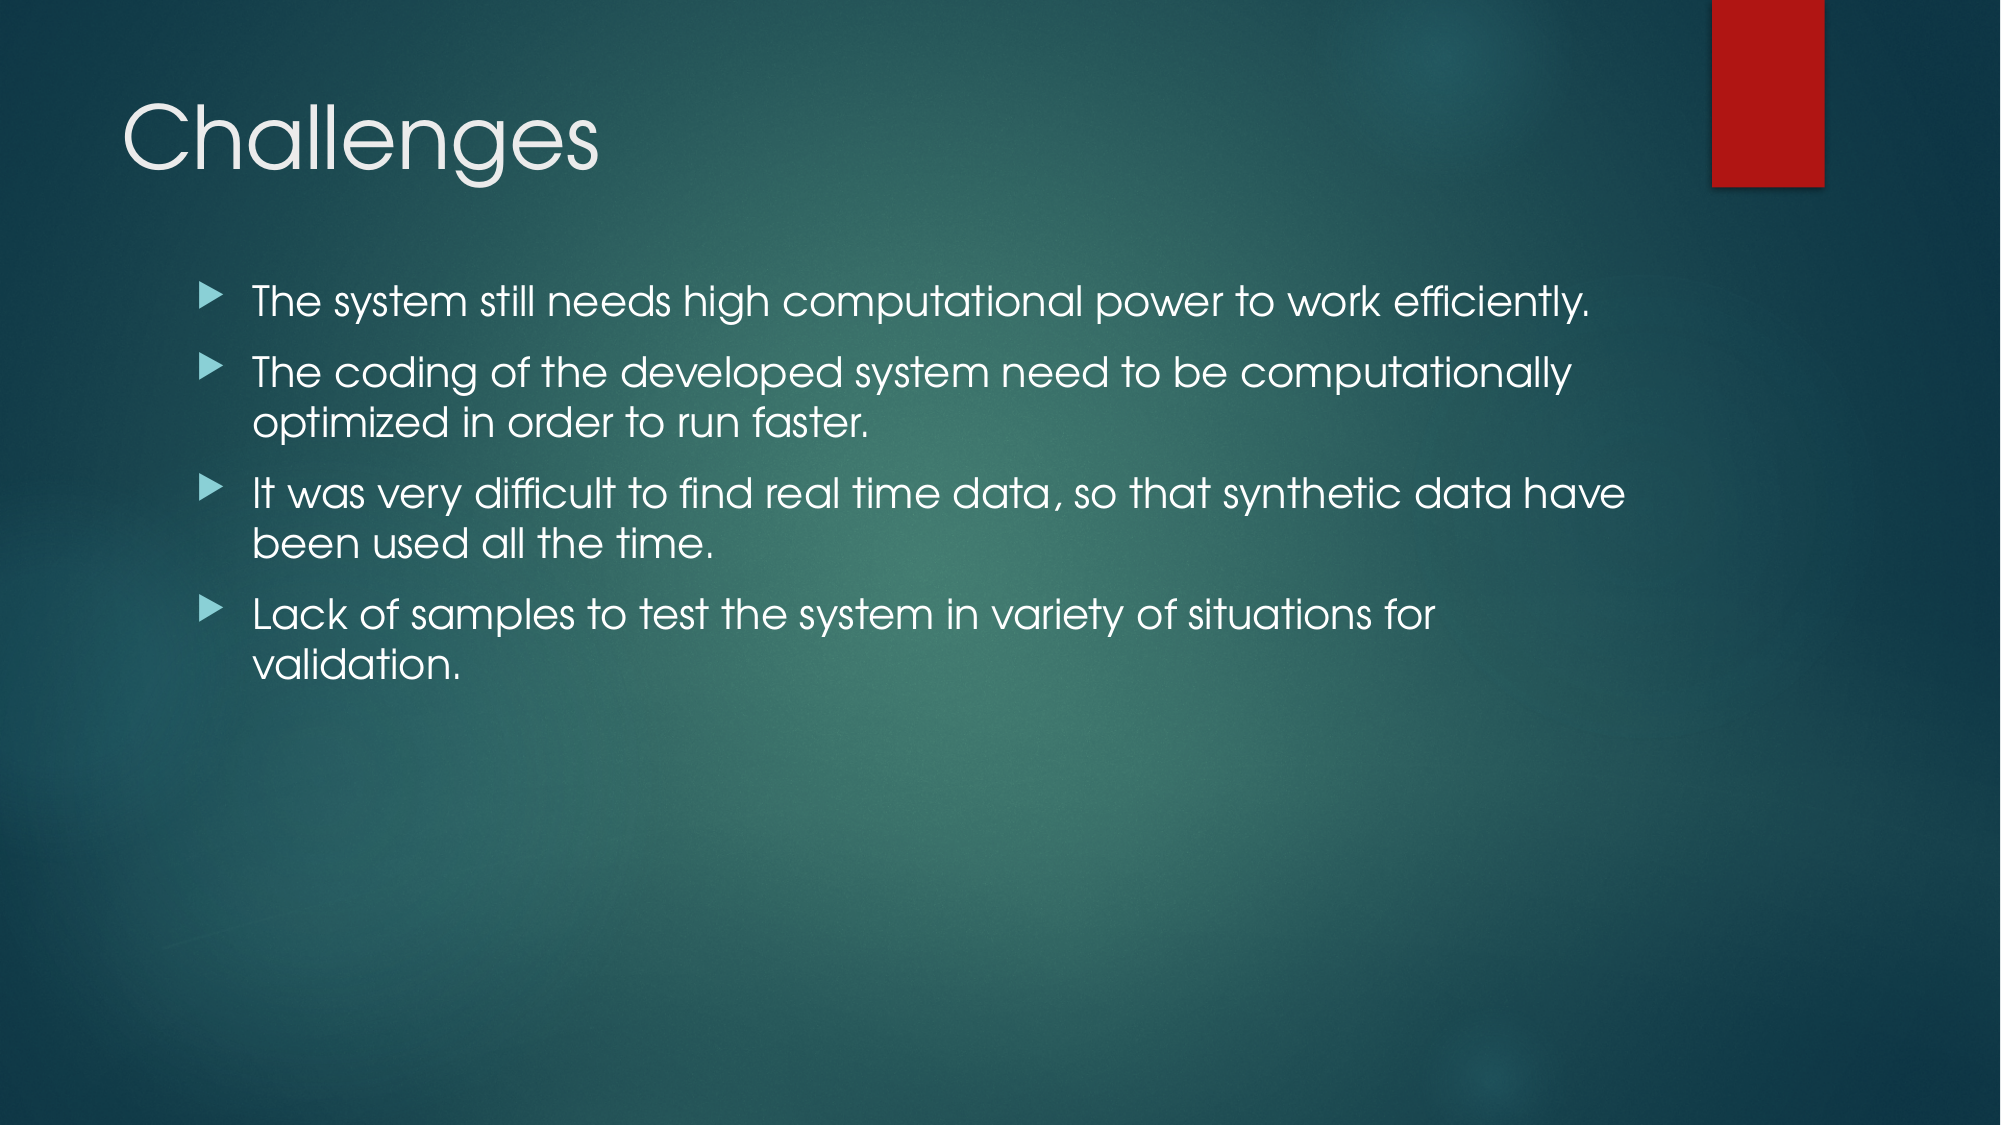

# Challenges
The system still needs high computational power to work efficiently.
The coding of the developed system need to be computationally optimized in order to run faster.
It was very difficult to find real time data, so that synthetic data have been used all the time.
Lack of samples to test the system in variety of situations for validation.